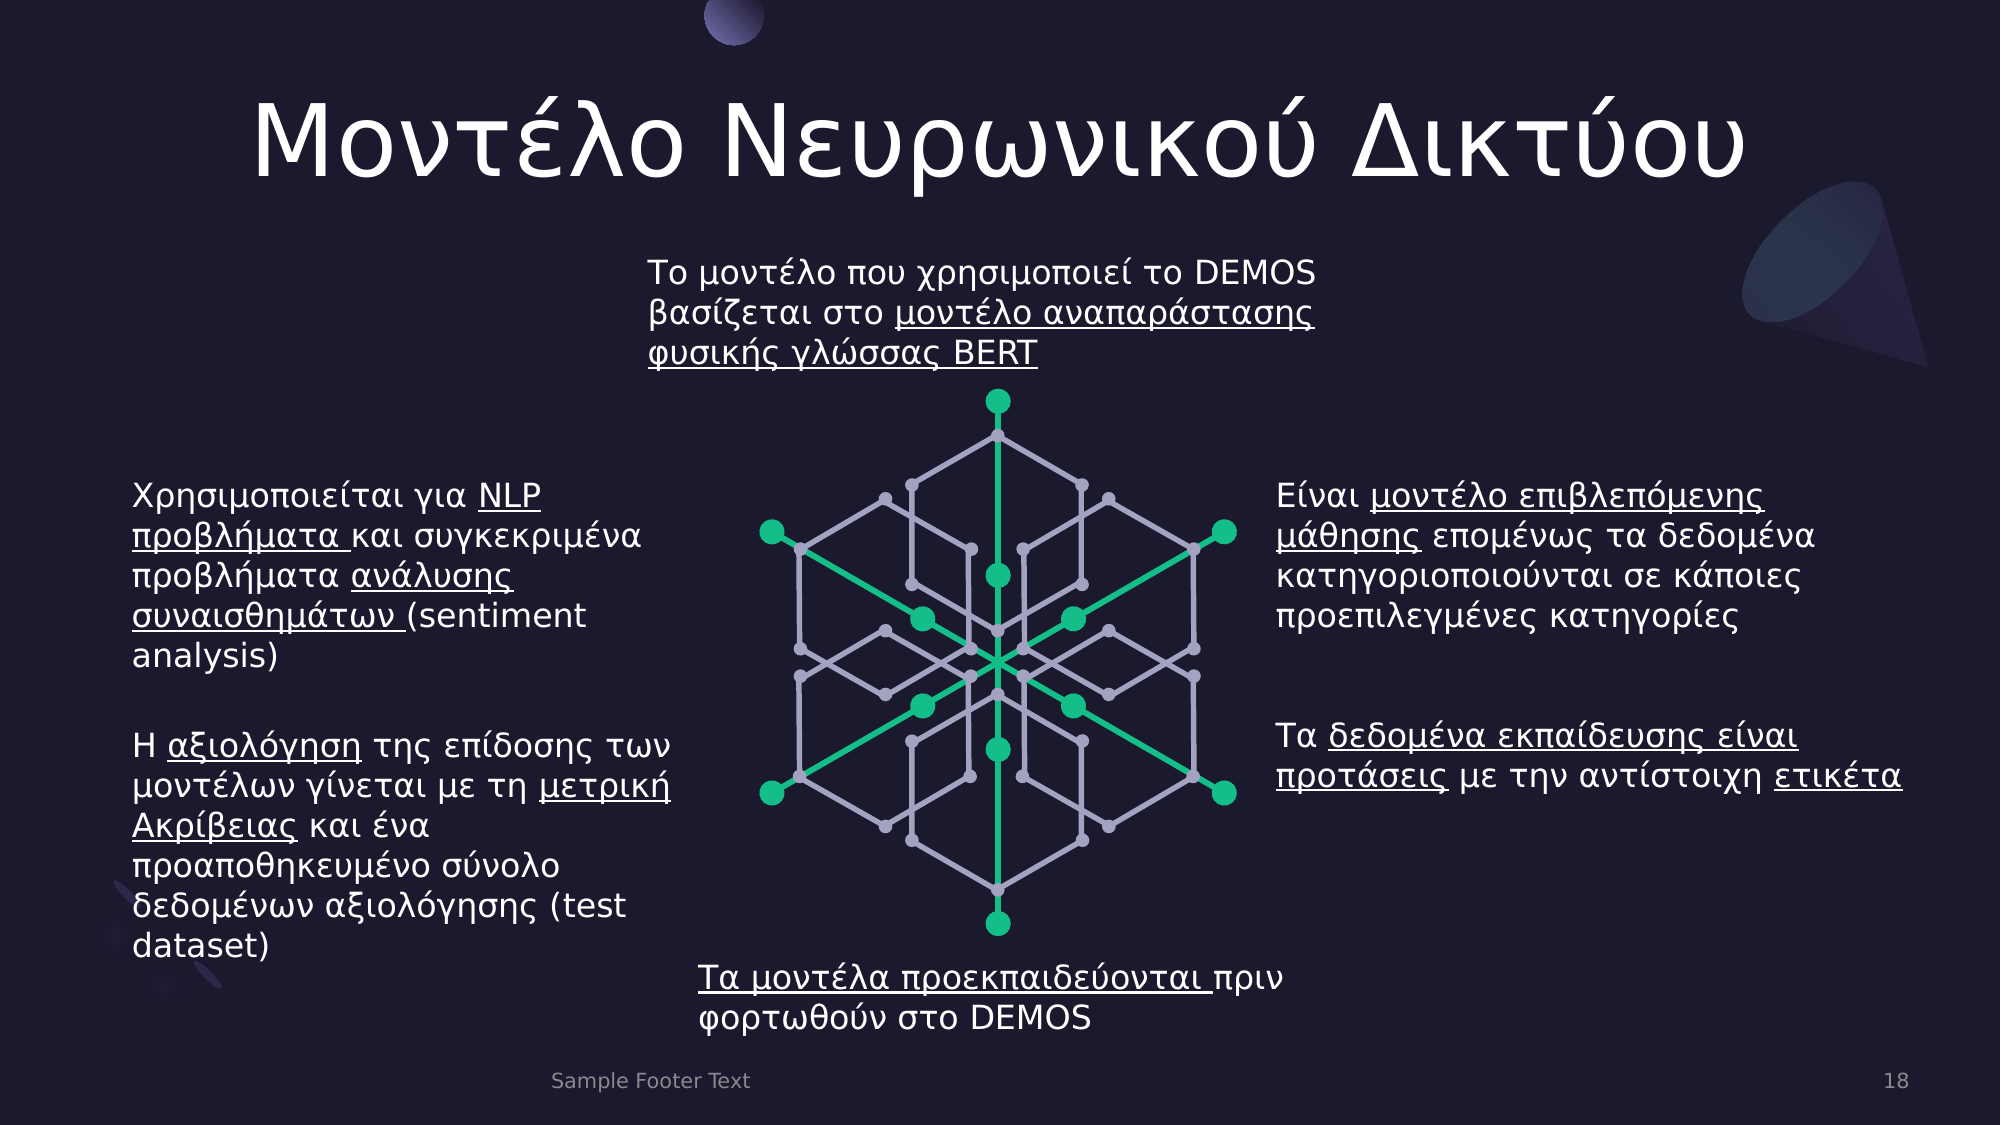

# Μοντέλο Νευρωνικού Δικτύου

Το μοντέλο που χρησιμοποιεί το DEMOS βασίζεται στο μοντέλο αναπαράστασης φυσικής γλώσσας BERT

Χρησιμοποιείται για NLP προβλήματα και συγκεκριμένα προβλήματα ανάλυσης συναισθημάτων (sentiment analysis)

Είναι μοντέλο επιβλεπόμενης μάθησης επομένως τα δεδομένα κατηγοριοποιούνται σε κάποιες προεπιλεγμένες κατηγορίες
Τα δεδομένα εκπαίδευσης είναι προτάσεις με την αντίστοιχη ετικέτα

Η αξιολόγηση της επίδοσης των μοντέλων γίνεται με τη μετρική Ακρίβειας και ένα προαποθηκευμένο σύνολο δεδομένων αξιολόγησης (test dataset)
Τα μοντέλα προεκπαιδεύονται πριν φορτωθούν στο DEMOS
Sample Footer Text
18